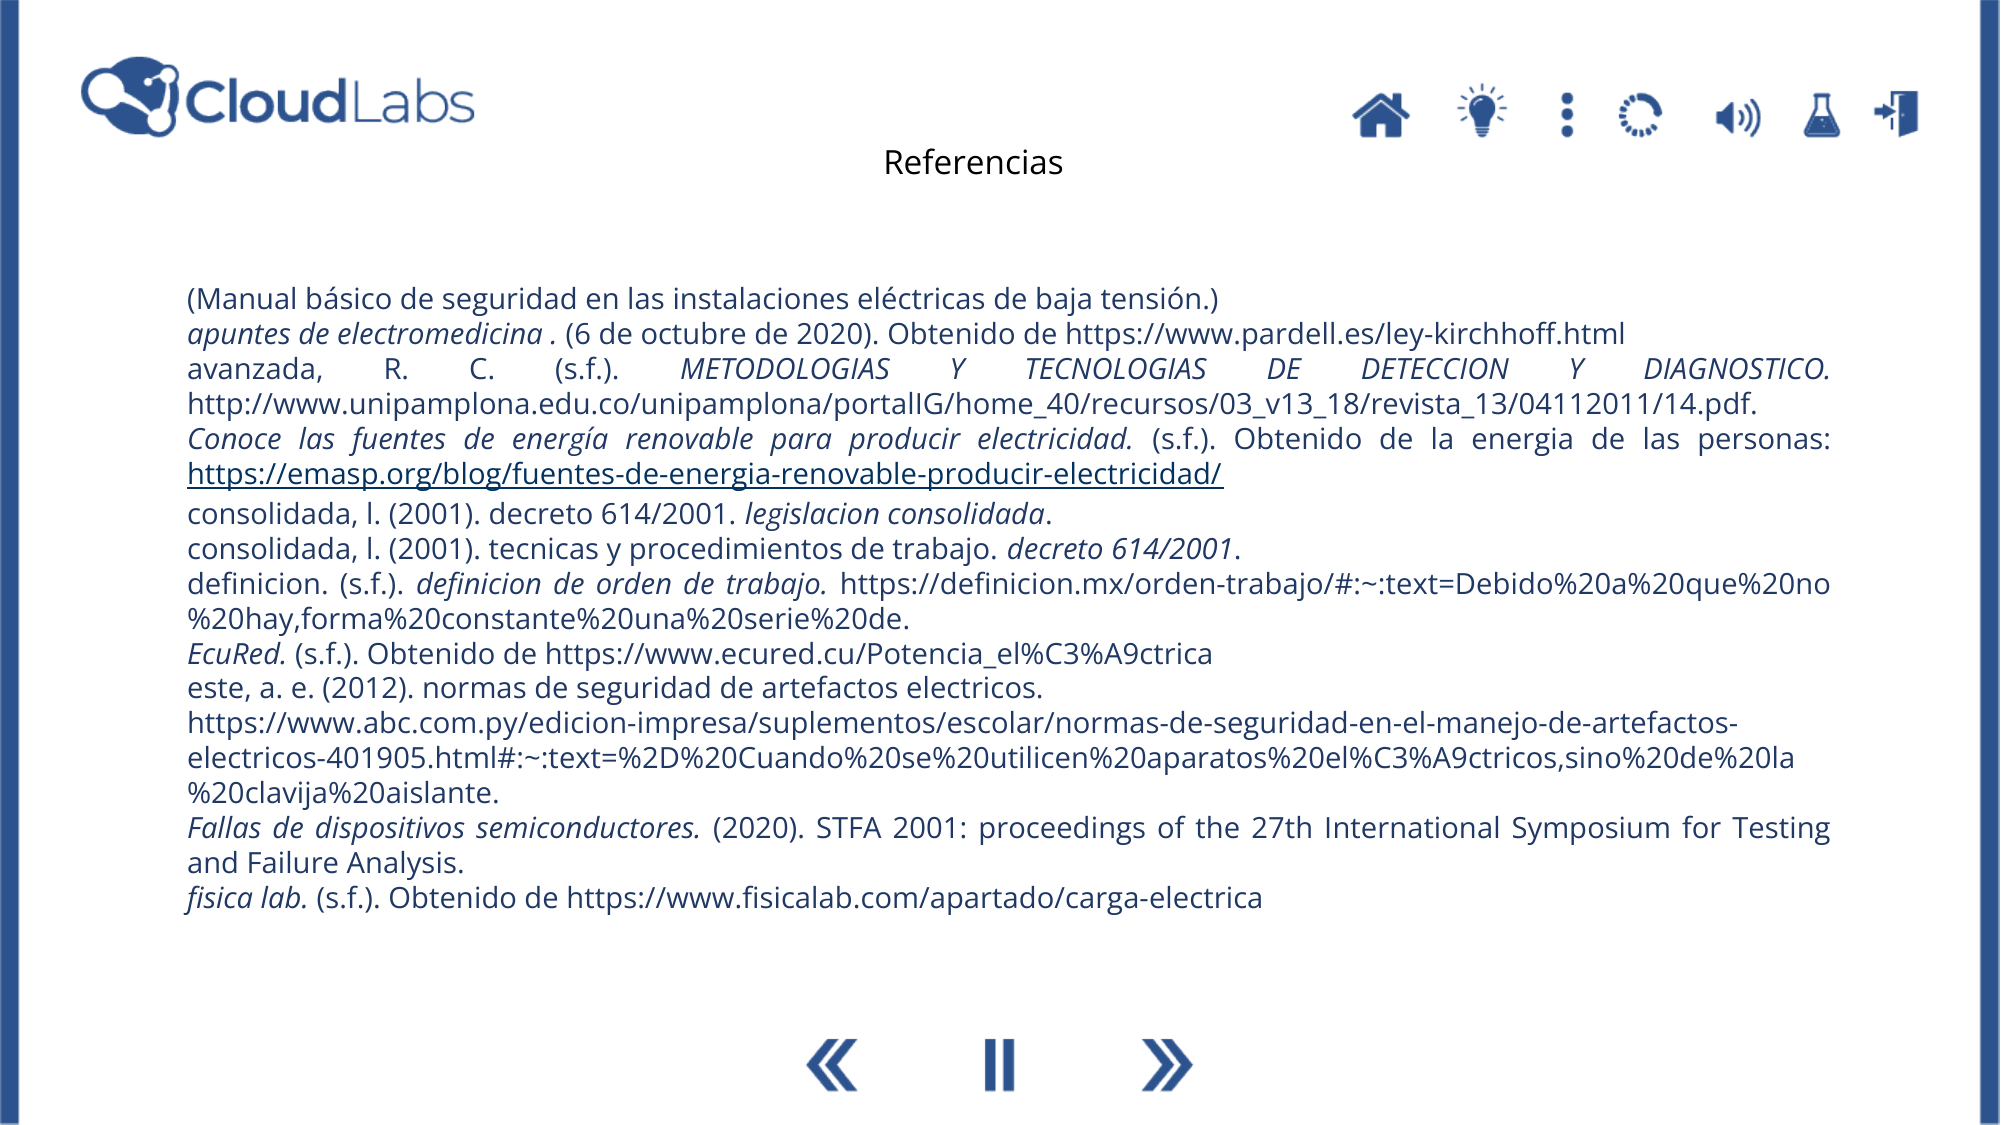

Referencias
(Manual básico de seguridad en las instalaciones eléctricas de baja tensión.)
apuntes de electromedicina . (6 de octubre de 2020). Obtenido de https://www.pardell.es/ley-kirchhoff.html
avanzada, R. C. (s.f.). METODOLOGIAS Y TECNOLOGIAS DE DETECCION Y DIAGNOSTICO. http://www.unipamplona.edu.co/unipamplona/portalIG/home_40/recursos/03_v13_18/revista_13/04112011/14.pdf.
Conoce las fuentes de energía renovable para producir electricidad. (s.f.). Obtenido de la energia de las personas: https://emasp.org/blog/fuentes-de-energia-renovable-producir-electricidad/
consolidada, l. (2001). decreto 614/2001. legislacion consolidada.
consolidada, l. (2001). tecnicas y procedimientos de trabajo. decreto 614/2001.
definicion. (s.f.). definicion de orden de trabajo. https://definicion.mx/orden-trabajo/#:~:text=Debido%20a%20que%20no%20hay,forma%20constante%20una%20serie%20de.
EcuRed. (s.f.). Obtenido de https://www.ecured.cu/Potencia_el%C3%A9ctrica
este, a. e. (2012). normas de seguridad de artefactos electricos.
https://www.abc.com.py/edicion-impresa/suplementos/escolar/normas-de-seguridad-en-el-manejo-de-artefactos-electricos-401905.html#:~:text=%2D%20Cuando%20se%20utilicen%20aparatos%20el%C3%A9ctricos,sino%20de%20la%20clavija%20aislante.
Fallas de dispositivos semiconductores. (2020). STFA 2001: proceedings of the 27th International Symposium for Testing and Failure Analysis.
fisica lab. (s.f.). Obtenido de https://www.fisicalab.com/apartado/carga-electrica